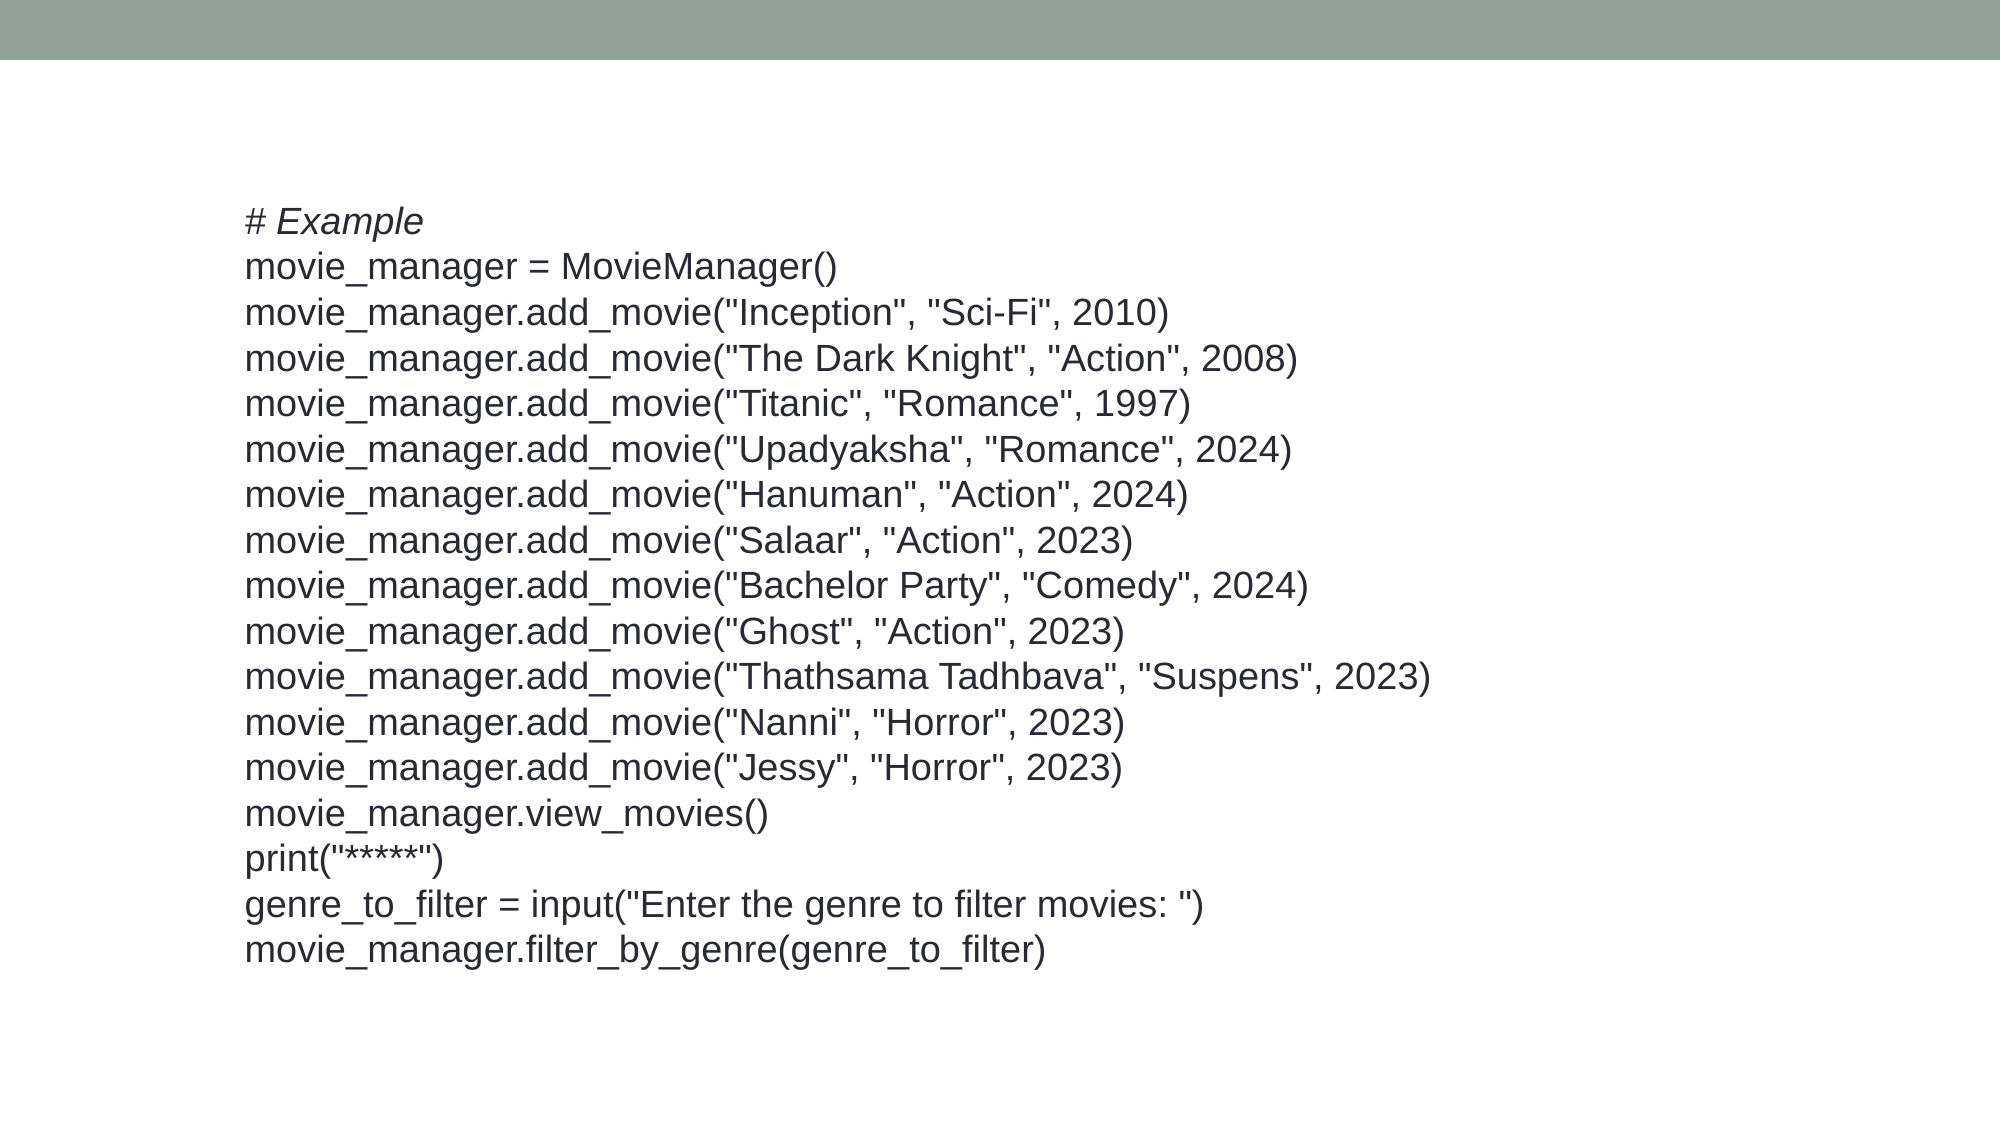

# Example movie_manager = MovieManager() movie_manager.add_movie("Inception", "Sci-Fi", 2010) movie_manager.add_movie("The Dark Knight", "Action", 2008) movie_manager.add_movie("Titanic", "Romance", 1997) movie_manager.add_movie("Upadyaksha", "Romance", 2024) movie_manager.add_movie("Hanuman", "Action", 2024) movie_manager.add_movie("Salaar", "Action", 2023) movie_manager.add_movie("Bachelor Party", "Comedy", 2024) movie_manager.add_movie("Ghost", "Action", 2023) movie_manager.add_movie("Thathsama Tadhbava", "Suspens", 2023) movie_manager.add_movie("Nanni", "Horror", 2023) movie_manager.add_movie("Jessy", "Horror", 2023) movie_manager.view_movies() print("*****") genre_to_filter = input("Enter the genre to filter movies: ") movie_manager.filter_by_genre(genre_to_filter)